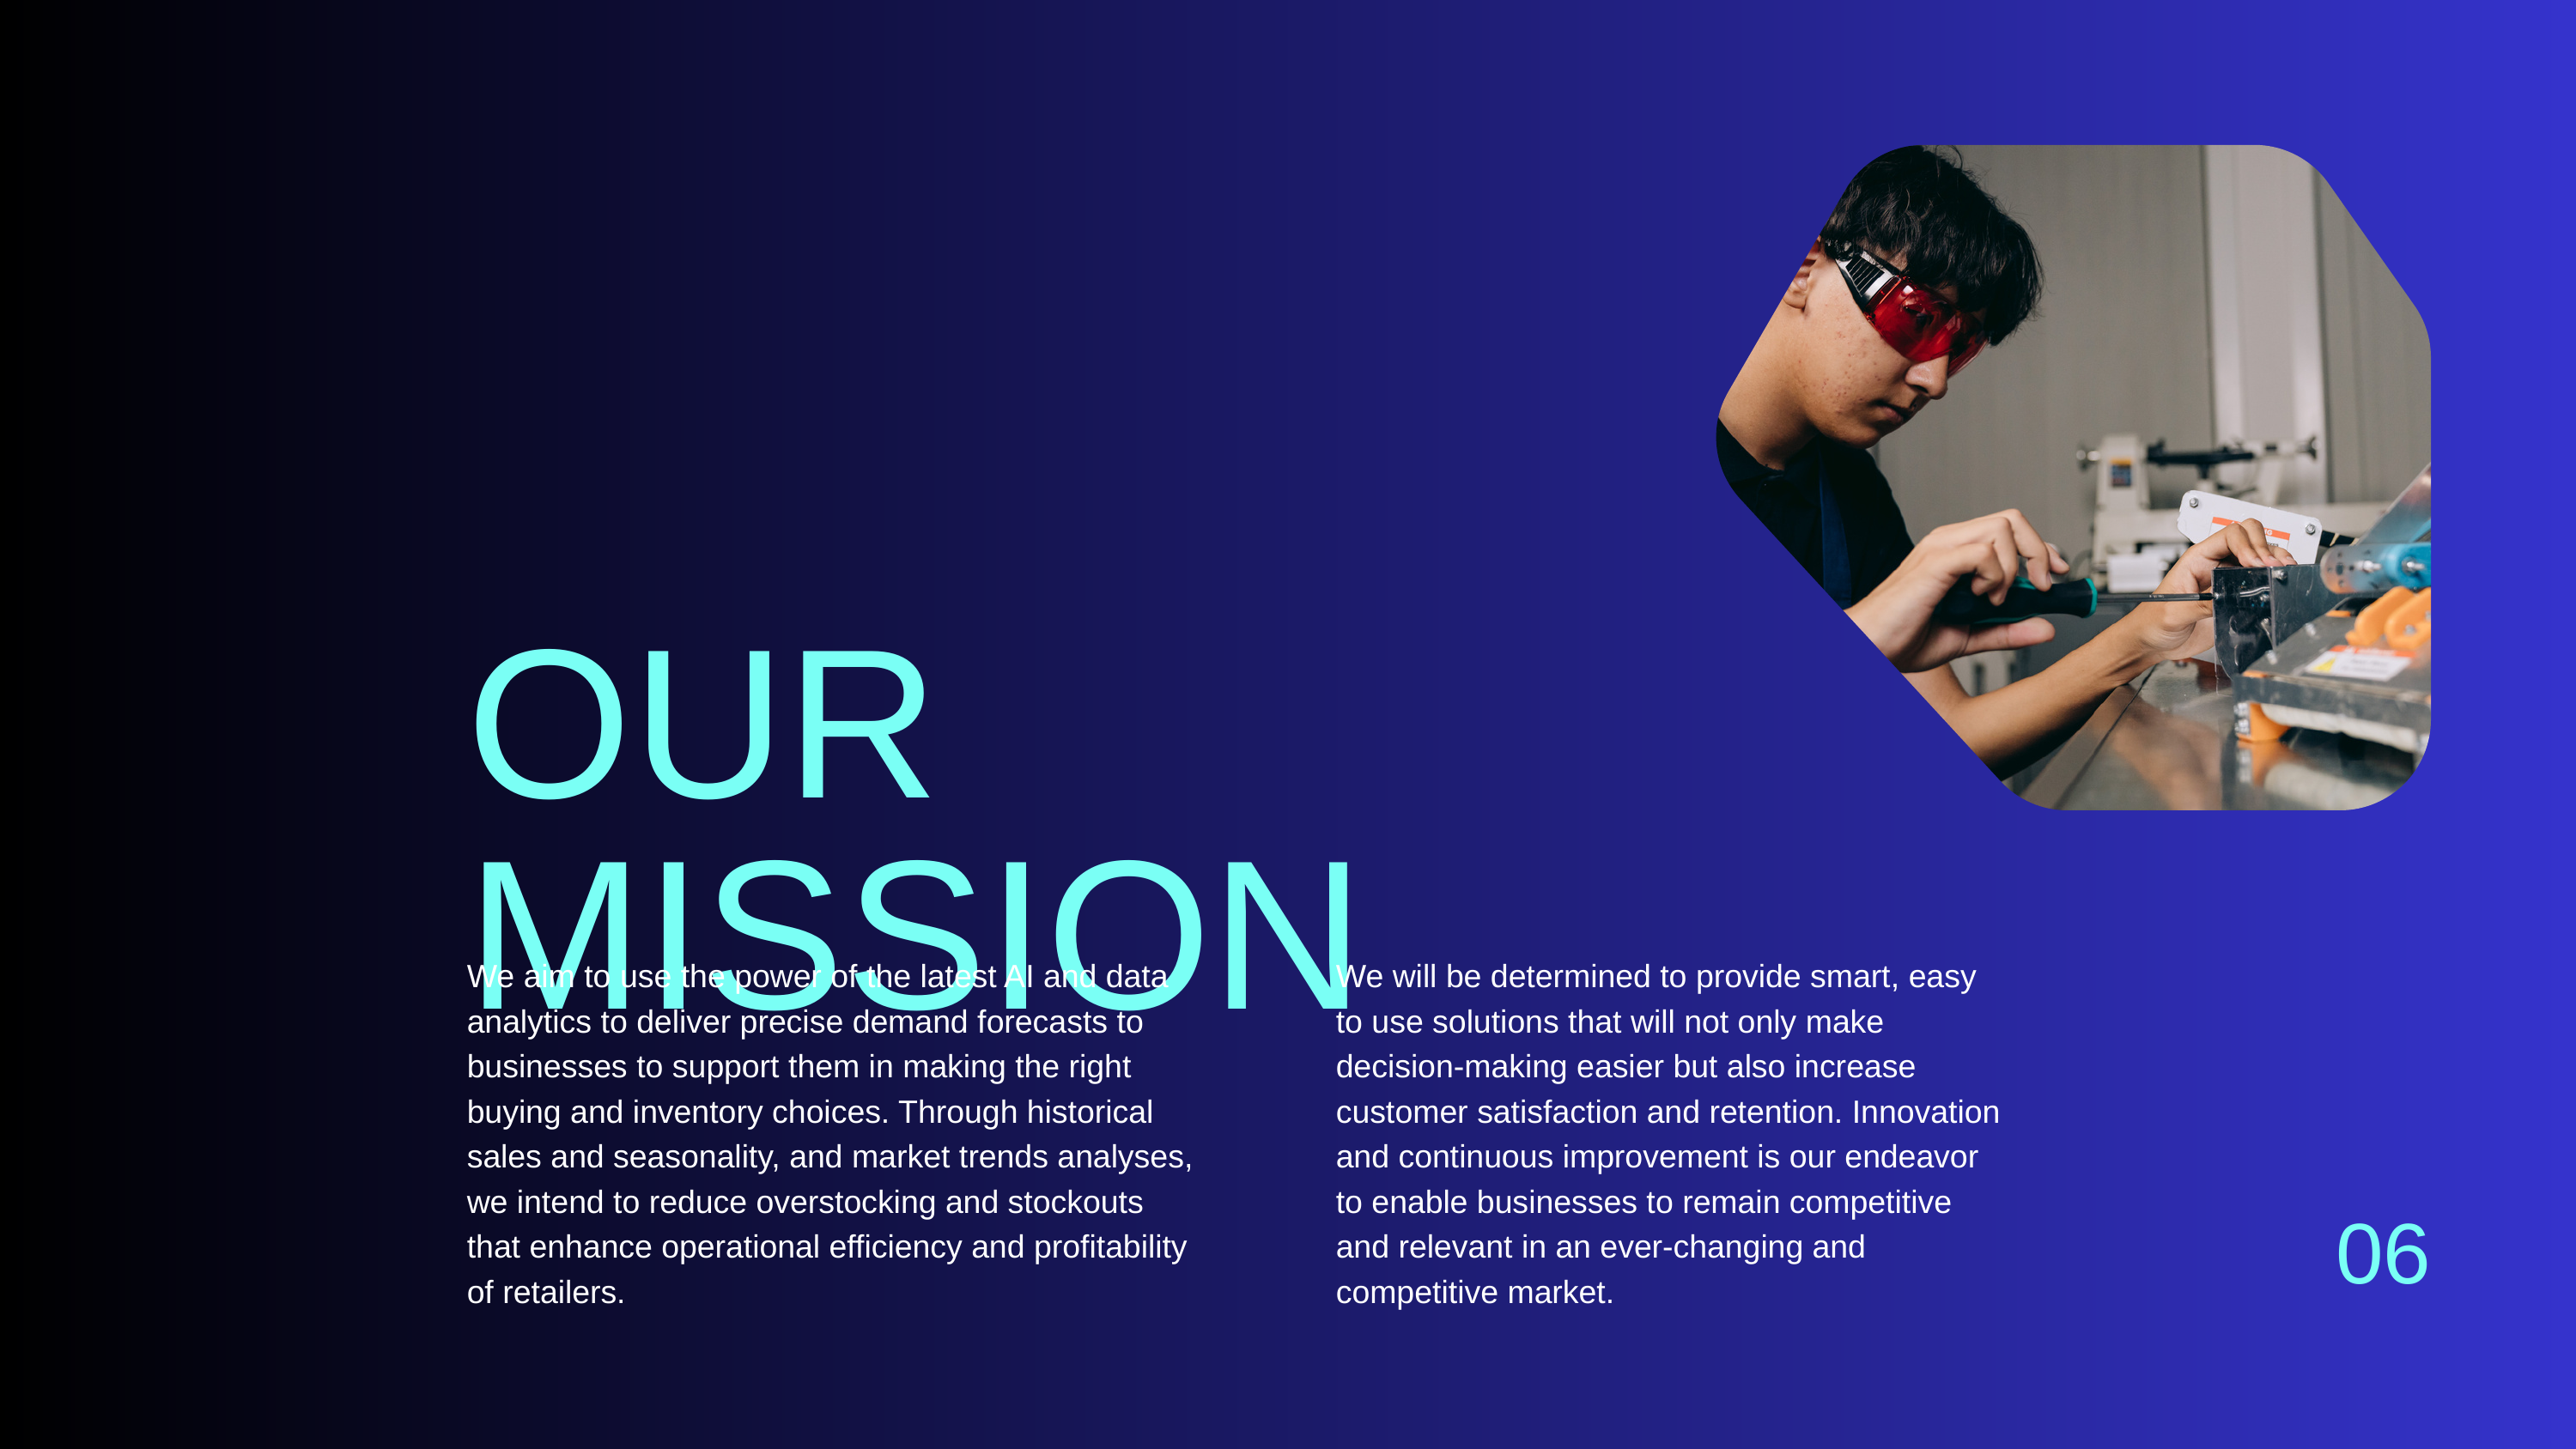

OUR MISSION
We aim to use the power of the latest AI and data analytics to deliver precise demand forecasts to businesses to support them in making the right buying and inventory choices. Through historical sales and seasonality, and market trends analyses, we intend to reduce overstocking and stockouts that enhance operational efficiency and profitability of retailers.

We will be determined to provide smart, easy to use solutions that will not only make decision-making easier but also increase customer satisfaction and retention. Innovation and continuous improvement is our endeavor to enable businesses to remain competitive and relevant in an ever-changing and competitive market.
06